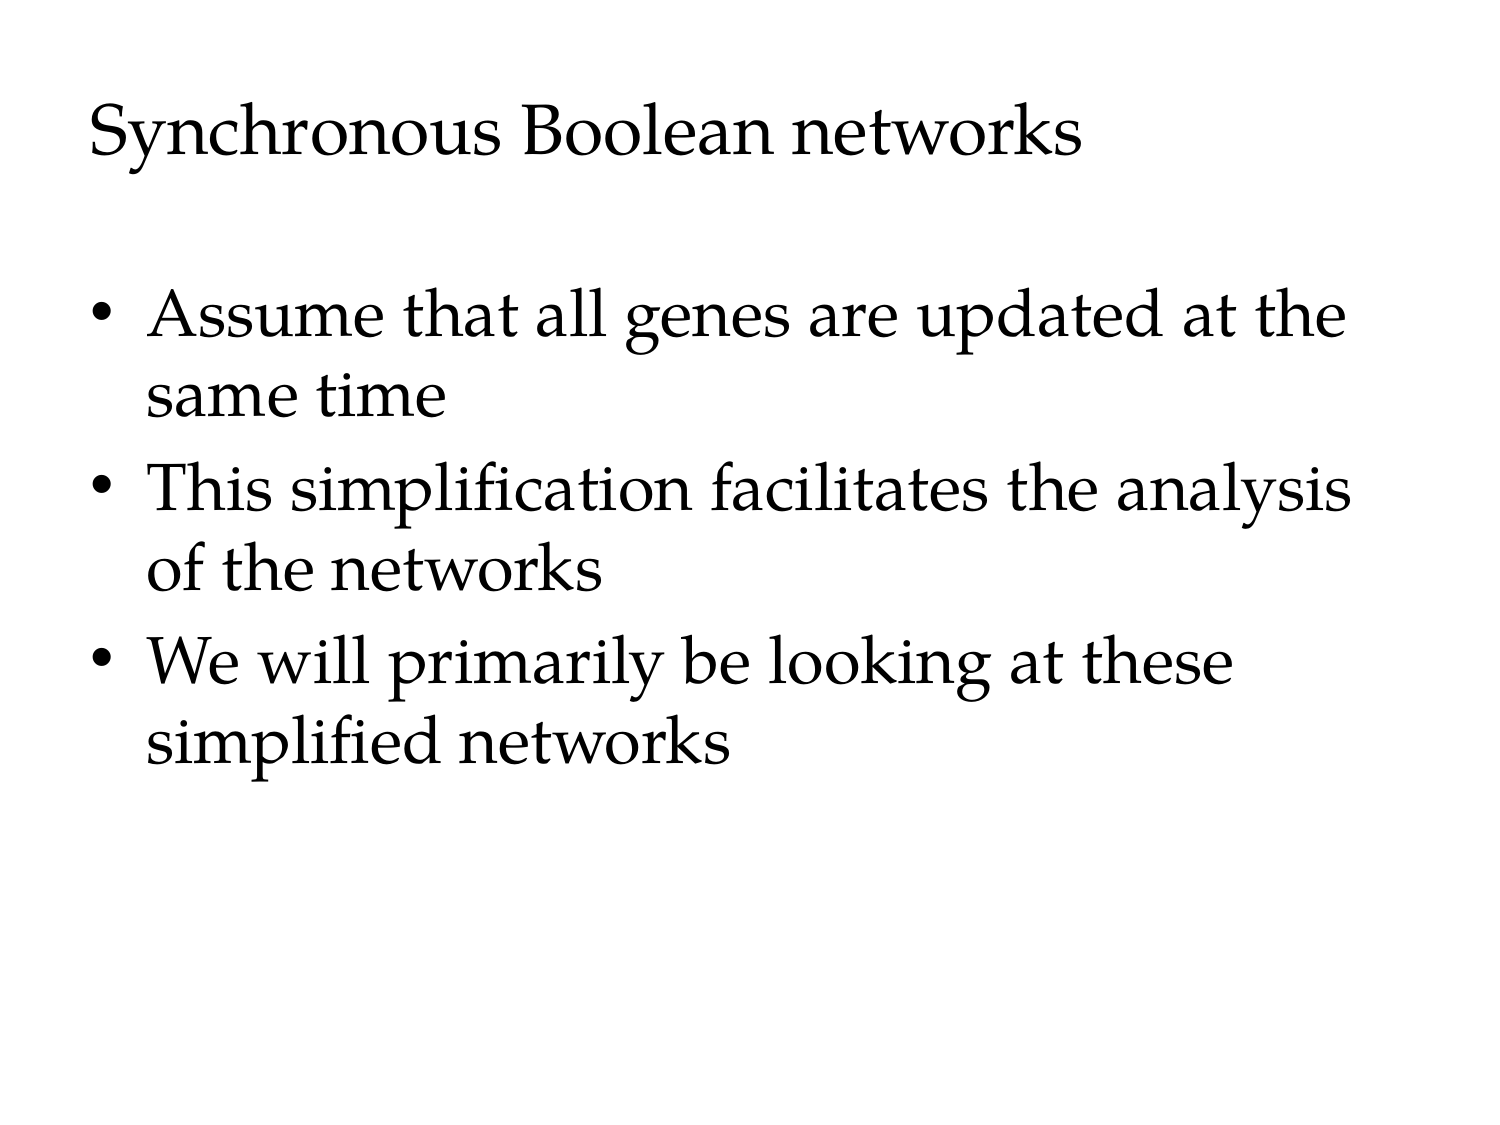

# Synchronous Boolean networks
Assume that all genes are updated at the same time
This simplification facilitates the analysis of the networks
We will primarily be looking at these simplified networks